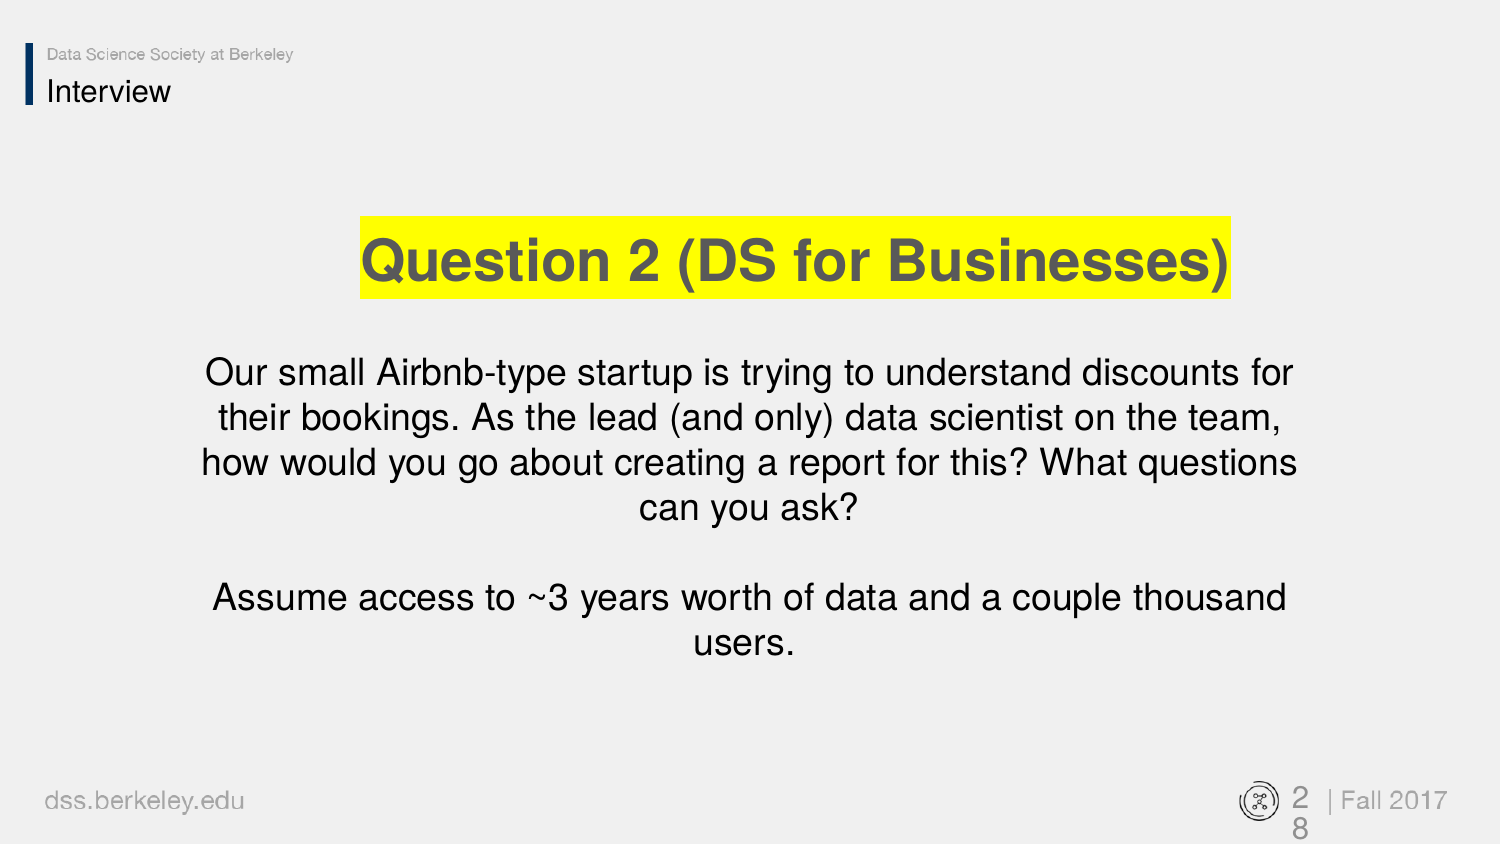

Interview
Question 2 (DS for Businesses)
Our small Airbnb-type startup is trying to understand discounts for their bookings. As the lead (and only) data scientist on the team, how would you go about creating a report for this? What questions can you ask?

Assume access to ~3 years worth of data and a couple thousand users.
28